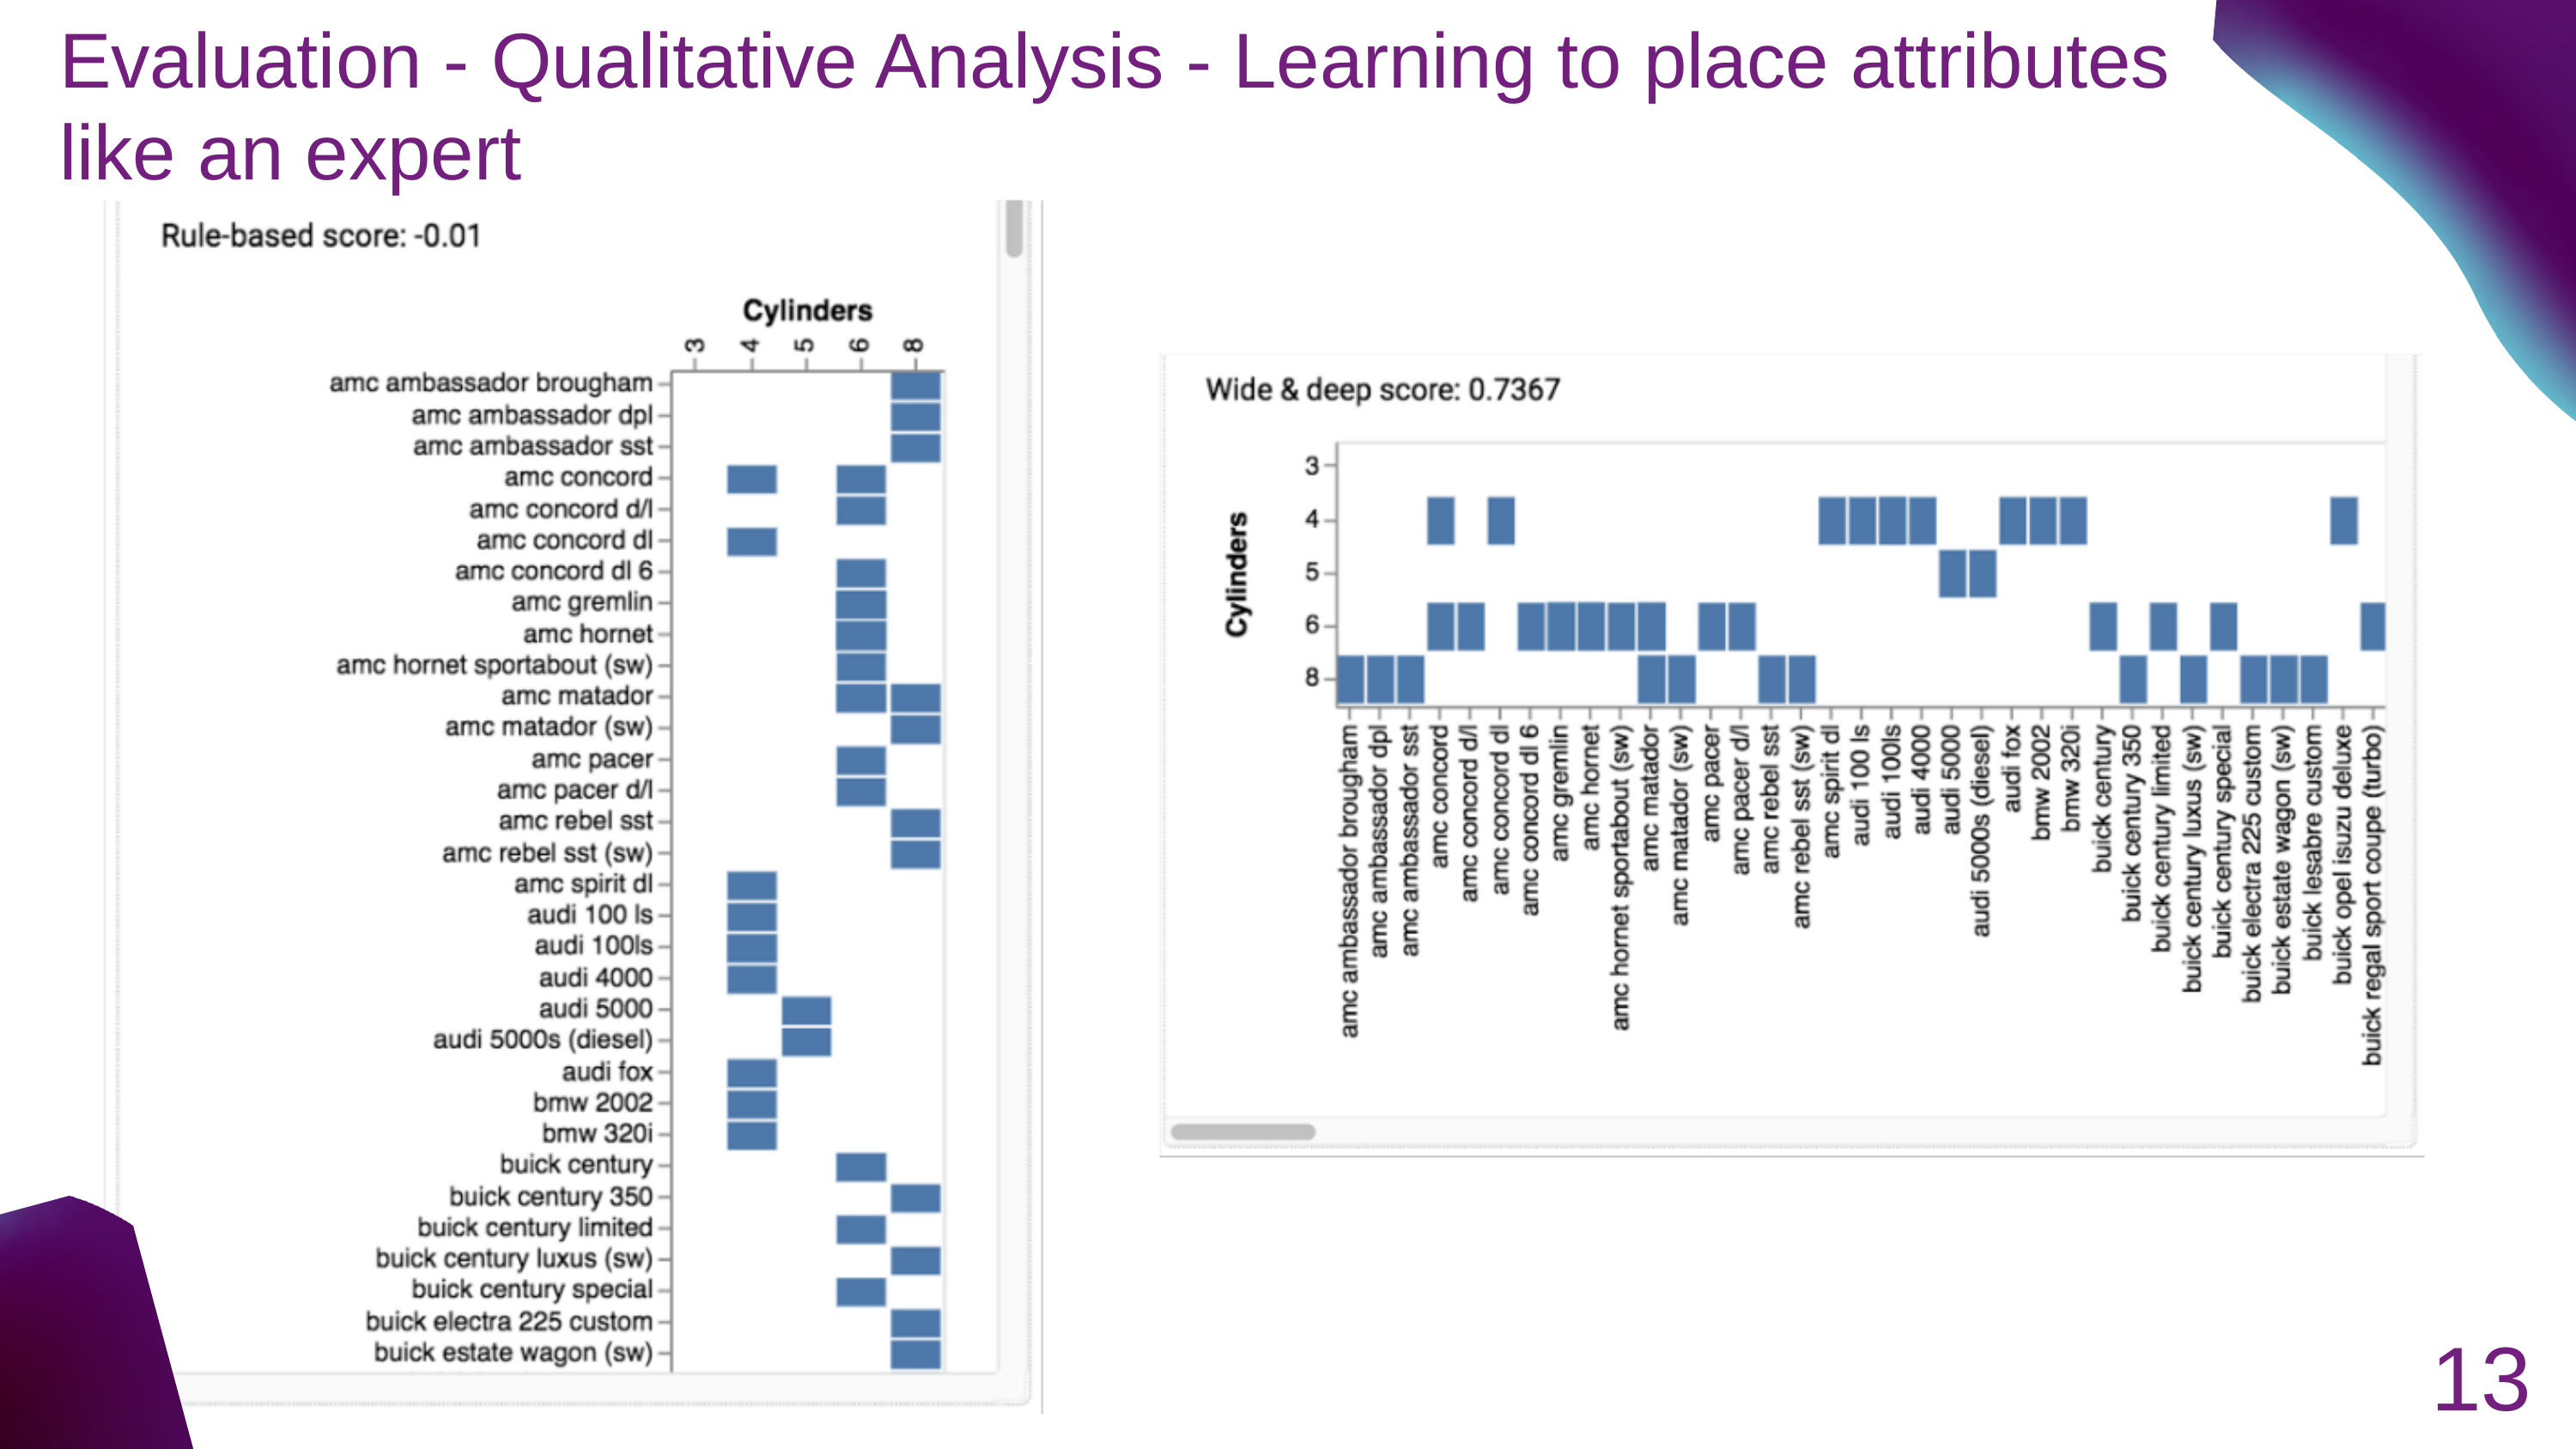

Evaluation - Qualitative Analysis - Learning to place attributes like an expert

13